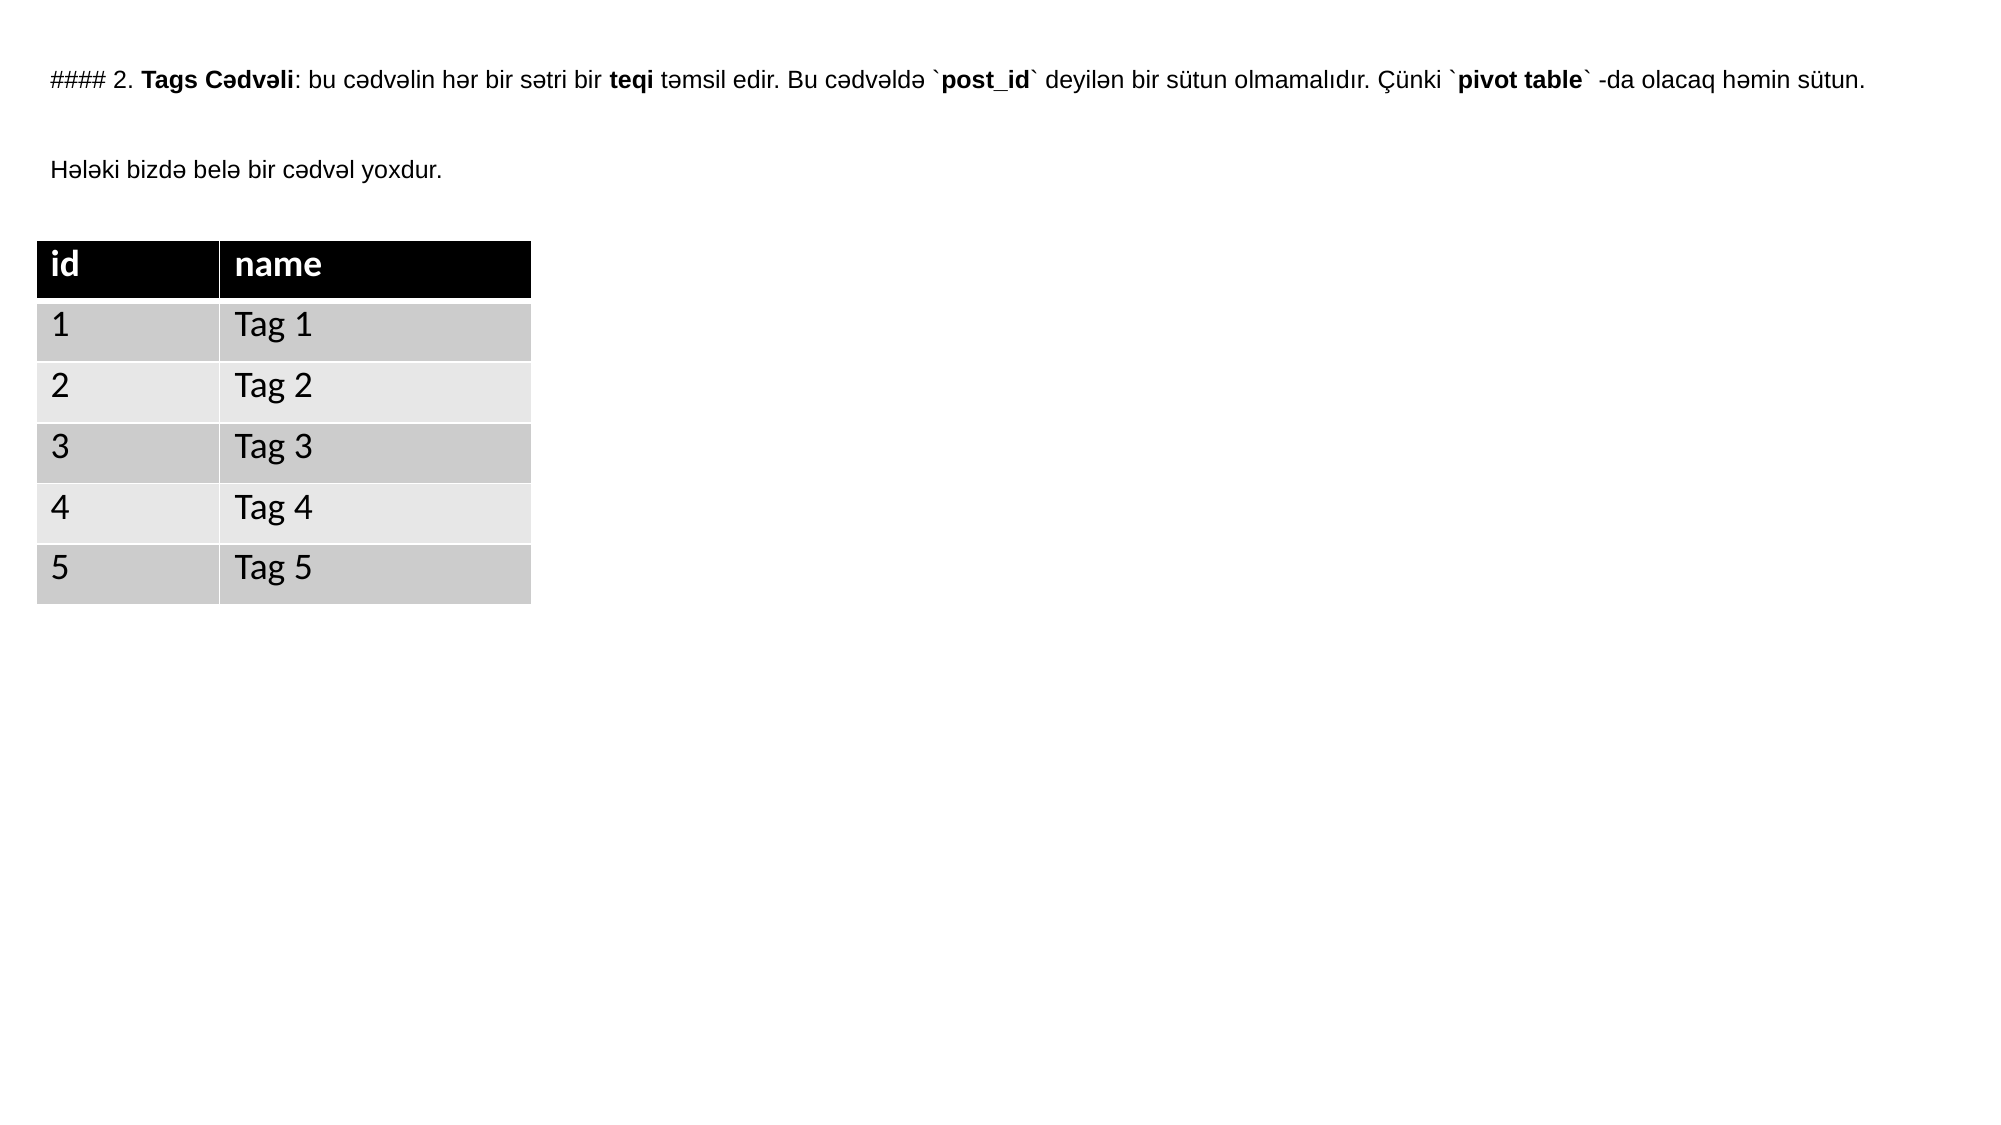

#### 2. Tags Cədvəli: bu cədvəlin hər bir sətri bir teqi təmsil edir. Bu cədvəldə `post_id` deyilən bir sütun olmamalıdır. Çünki `pivot table` -da olacaq həmin sütun.

Hələki bizdə belə bir cədvəl yoxdur.
| id | name |
| --- | --- |
| 1 | Tag 1 |
| 2 | Tag 2 |
| 3 | Tag 3 |
| 4 | Tag 4 |
| 5 | Tag 5 |